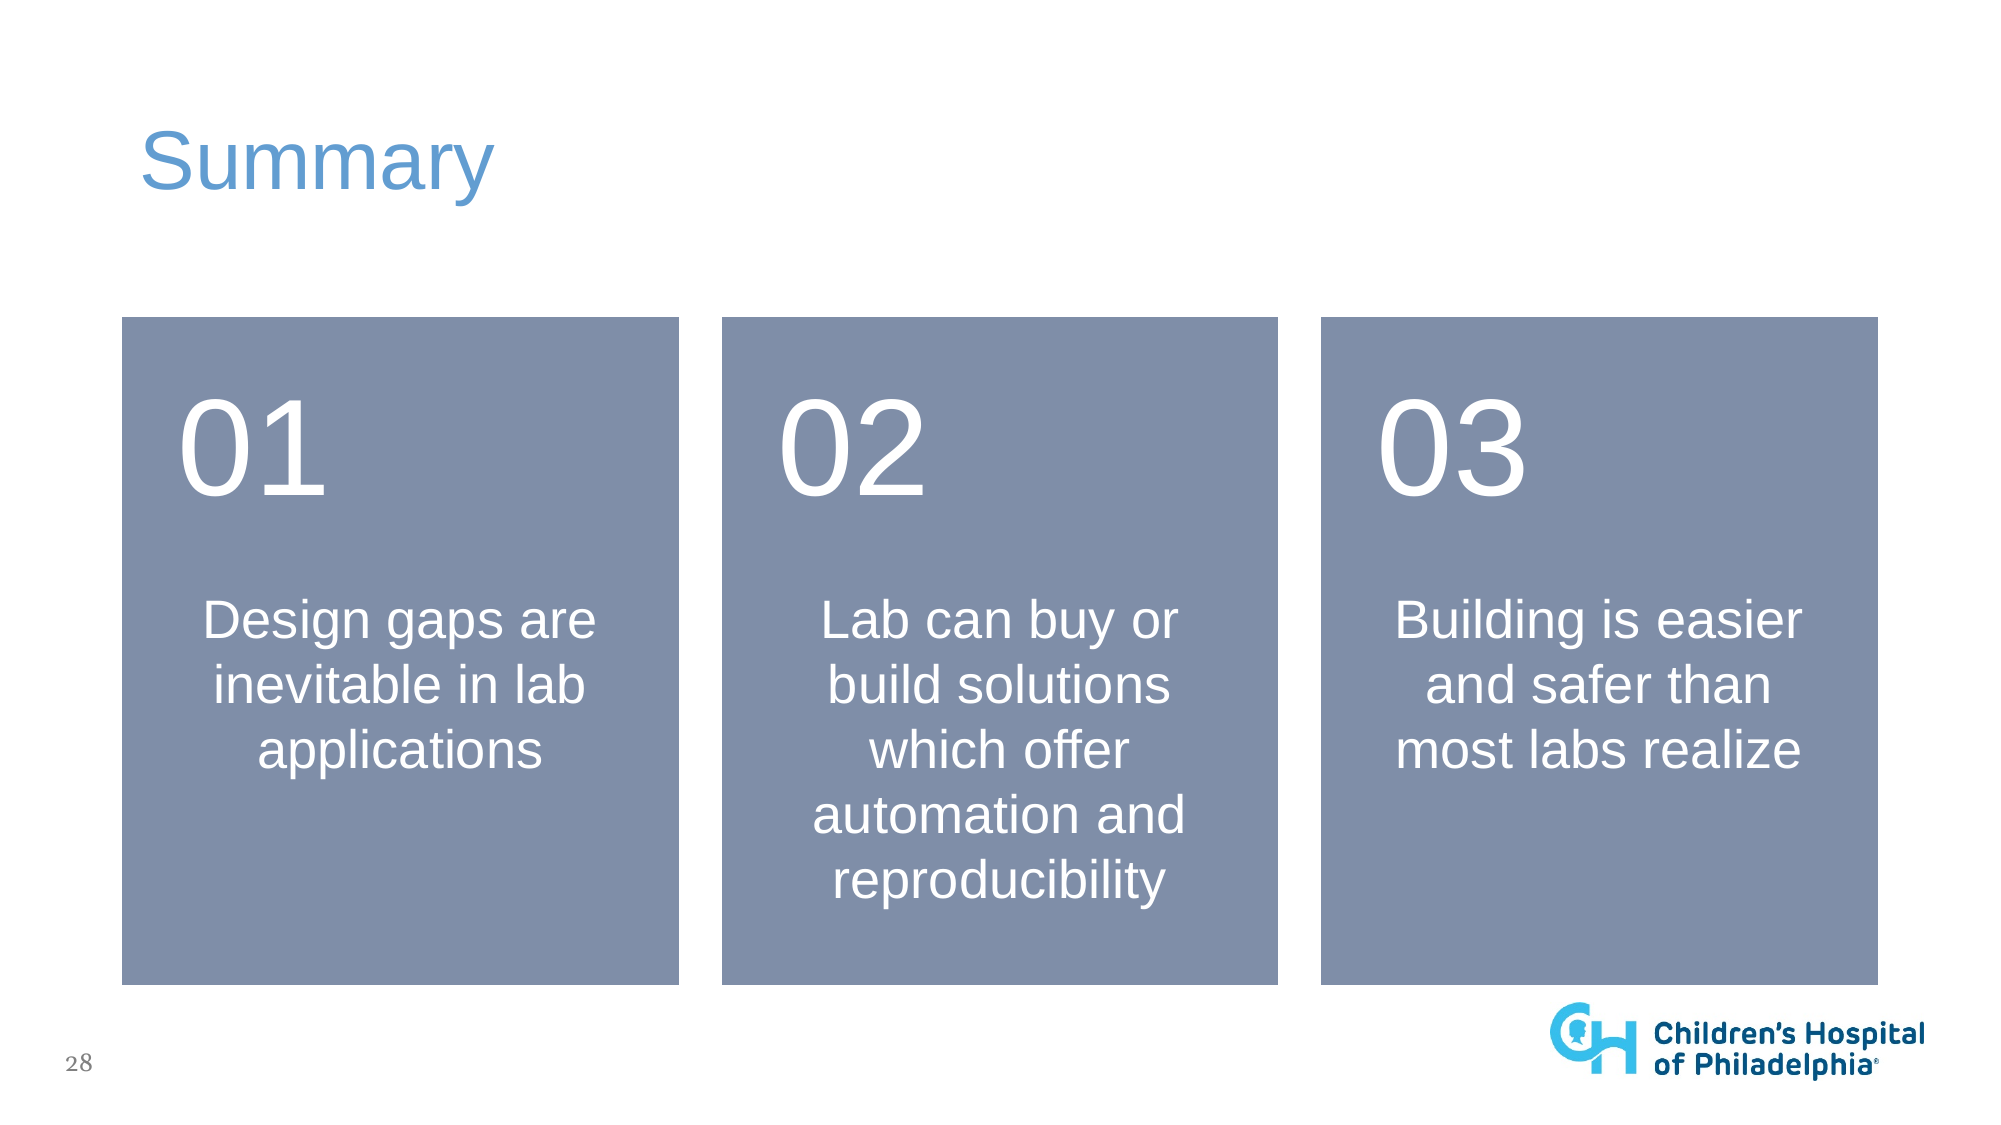

# Summary
Design gaps are inevitable in lab applications
01
Lab can buy or build solutions which offer automation and reproducibility
02
Building is easier and safer than most labs realize
03